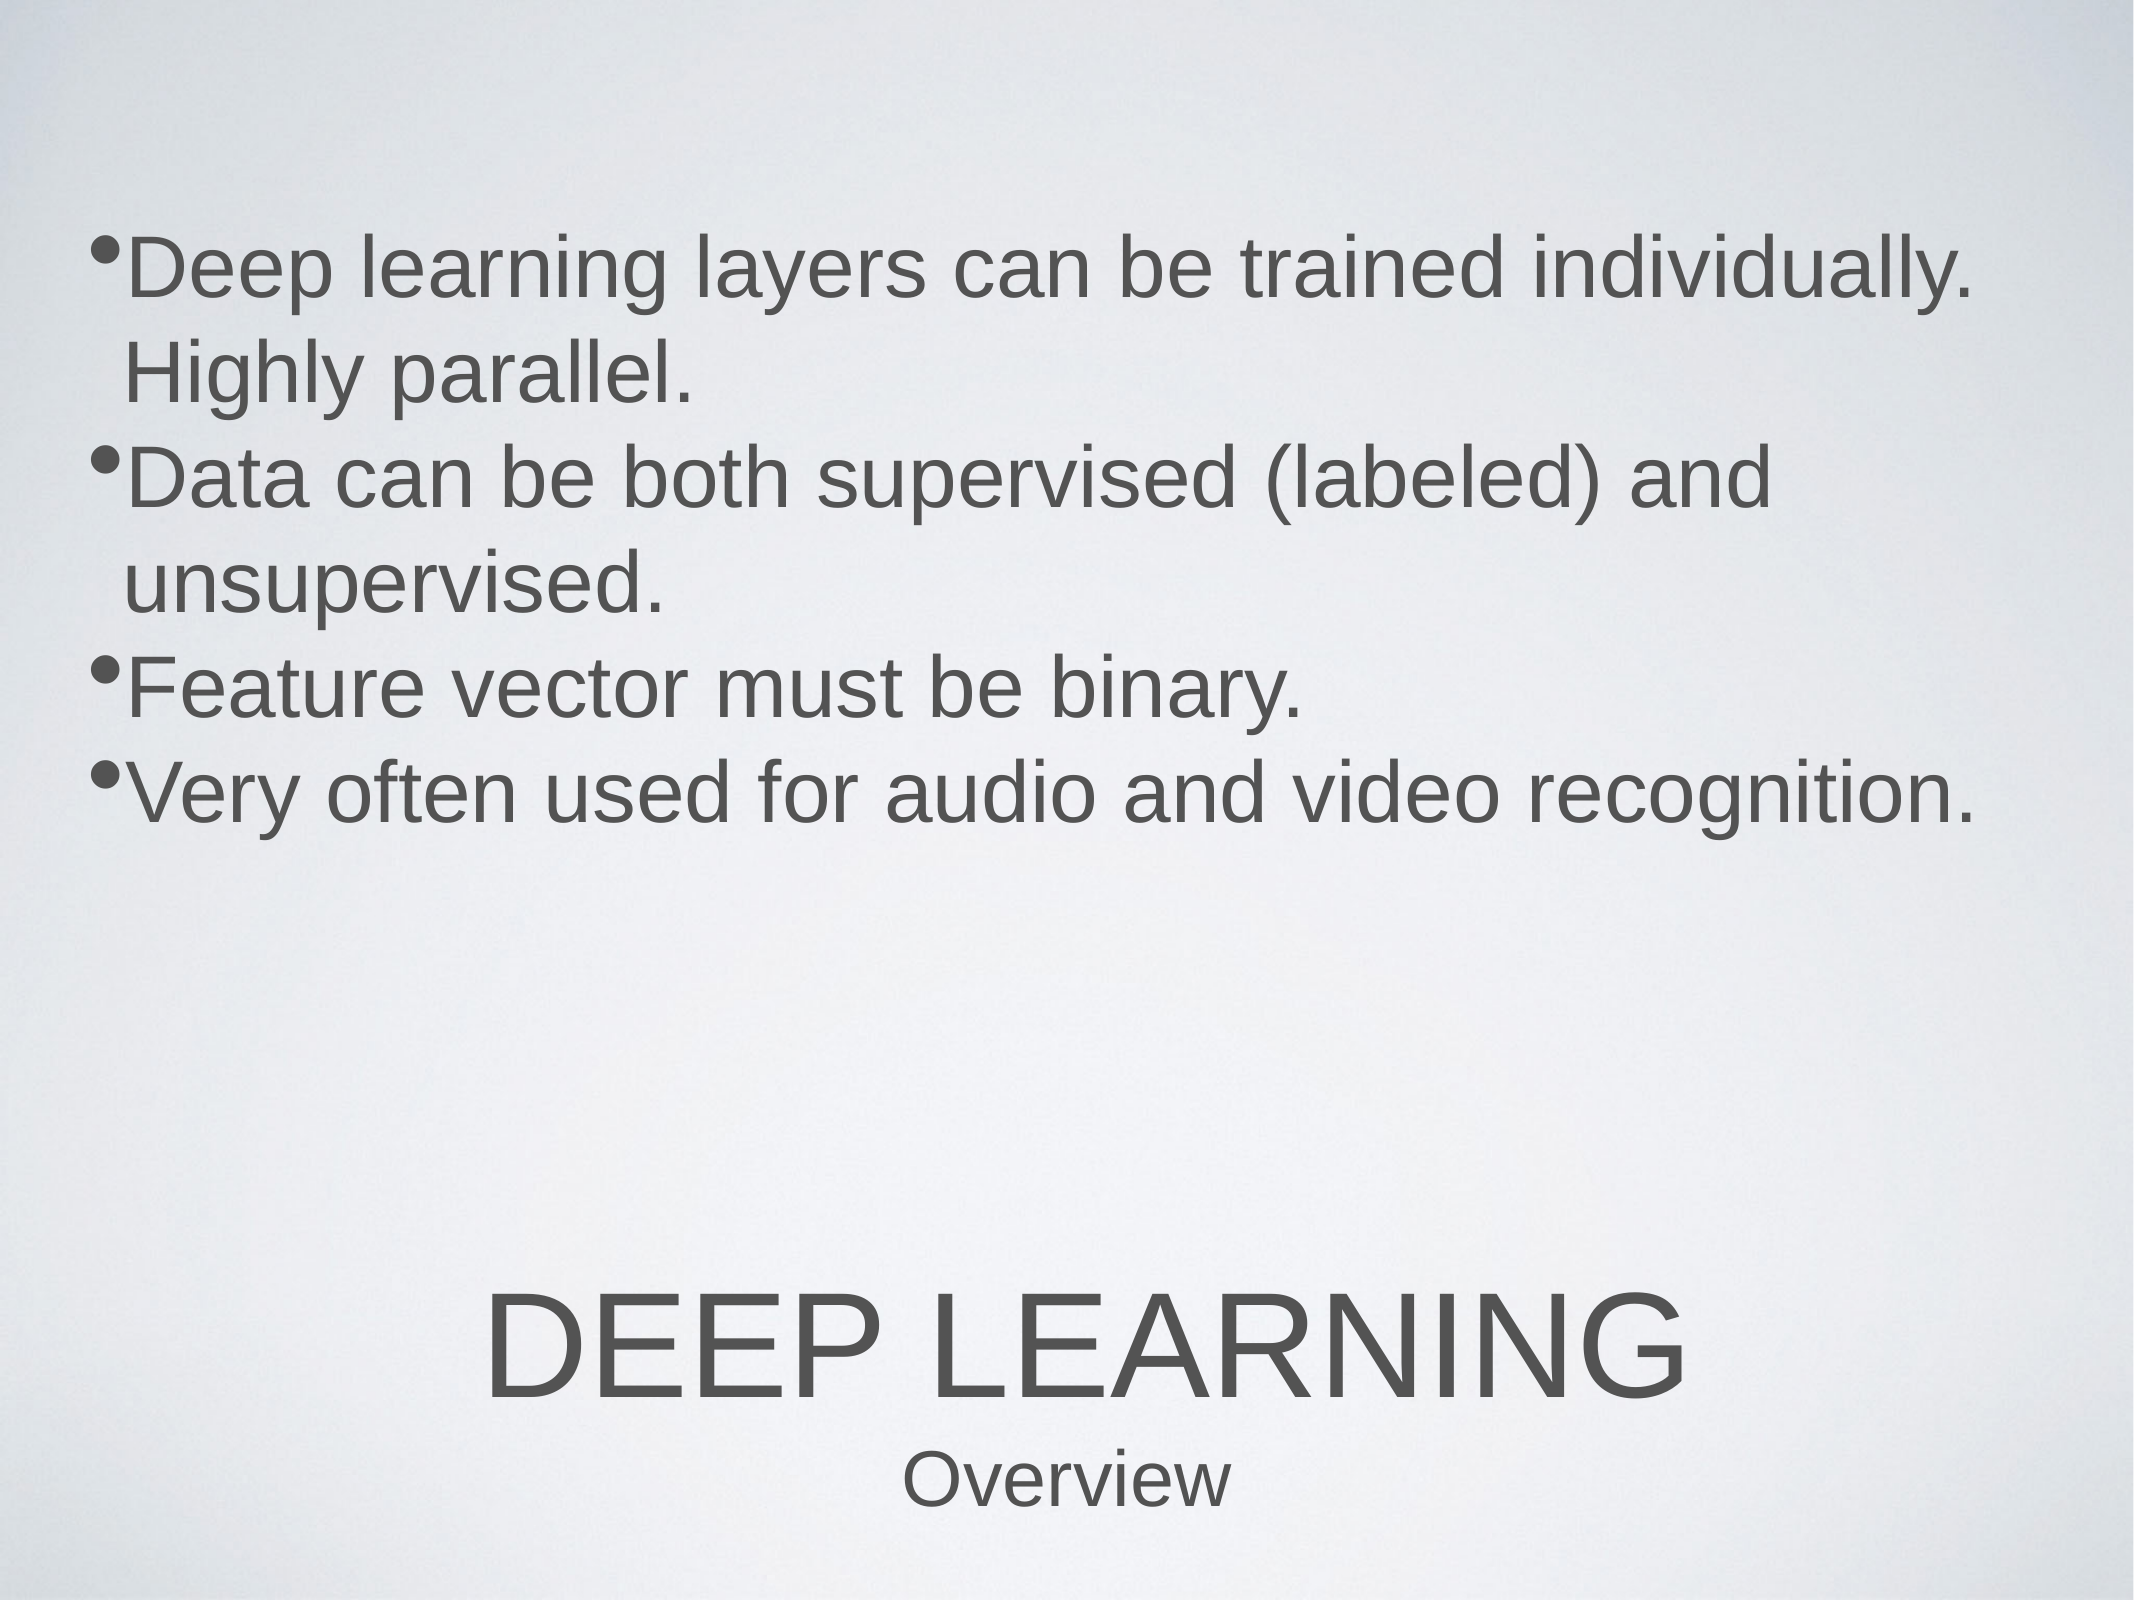

Deep learning layers can be trained individually.  Highly parallel.
Data can be both supervised (labeled) and unsupervised.
Feature vector must be binary.
Very often used for audio and video recognition.

# Deep Learning
Overview